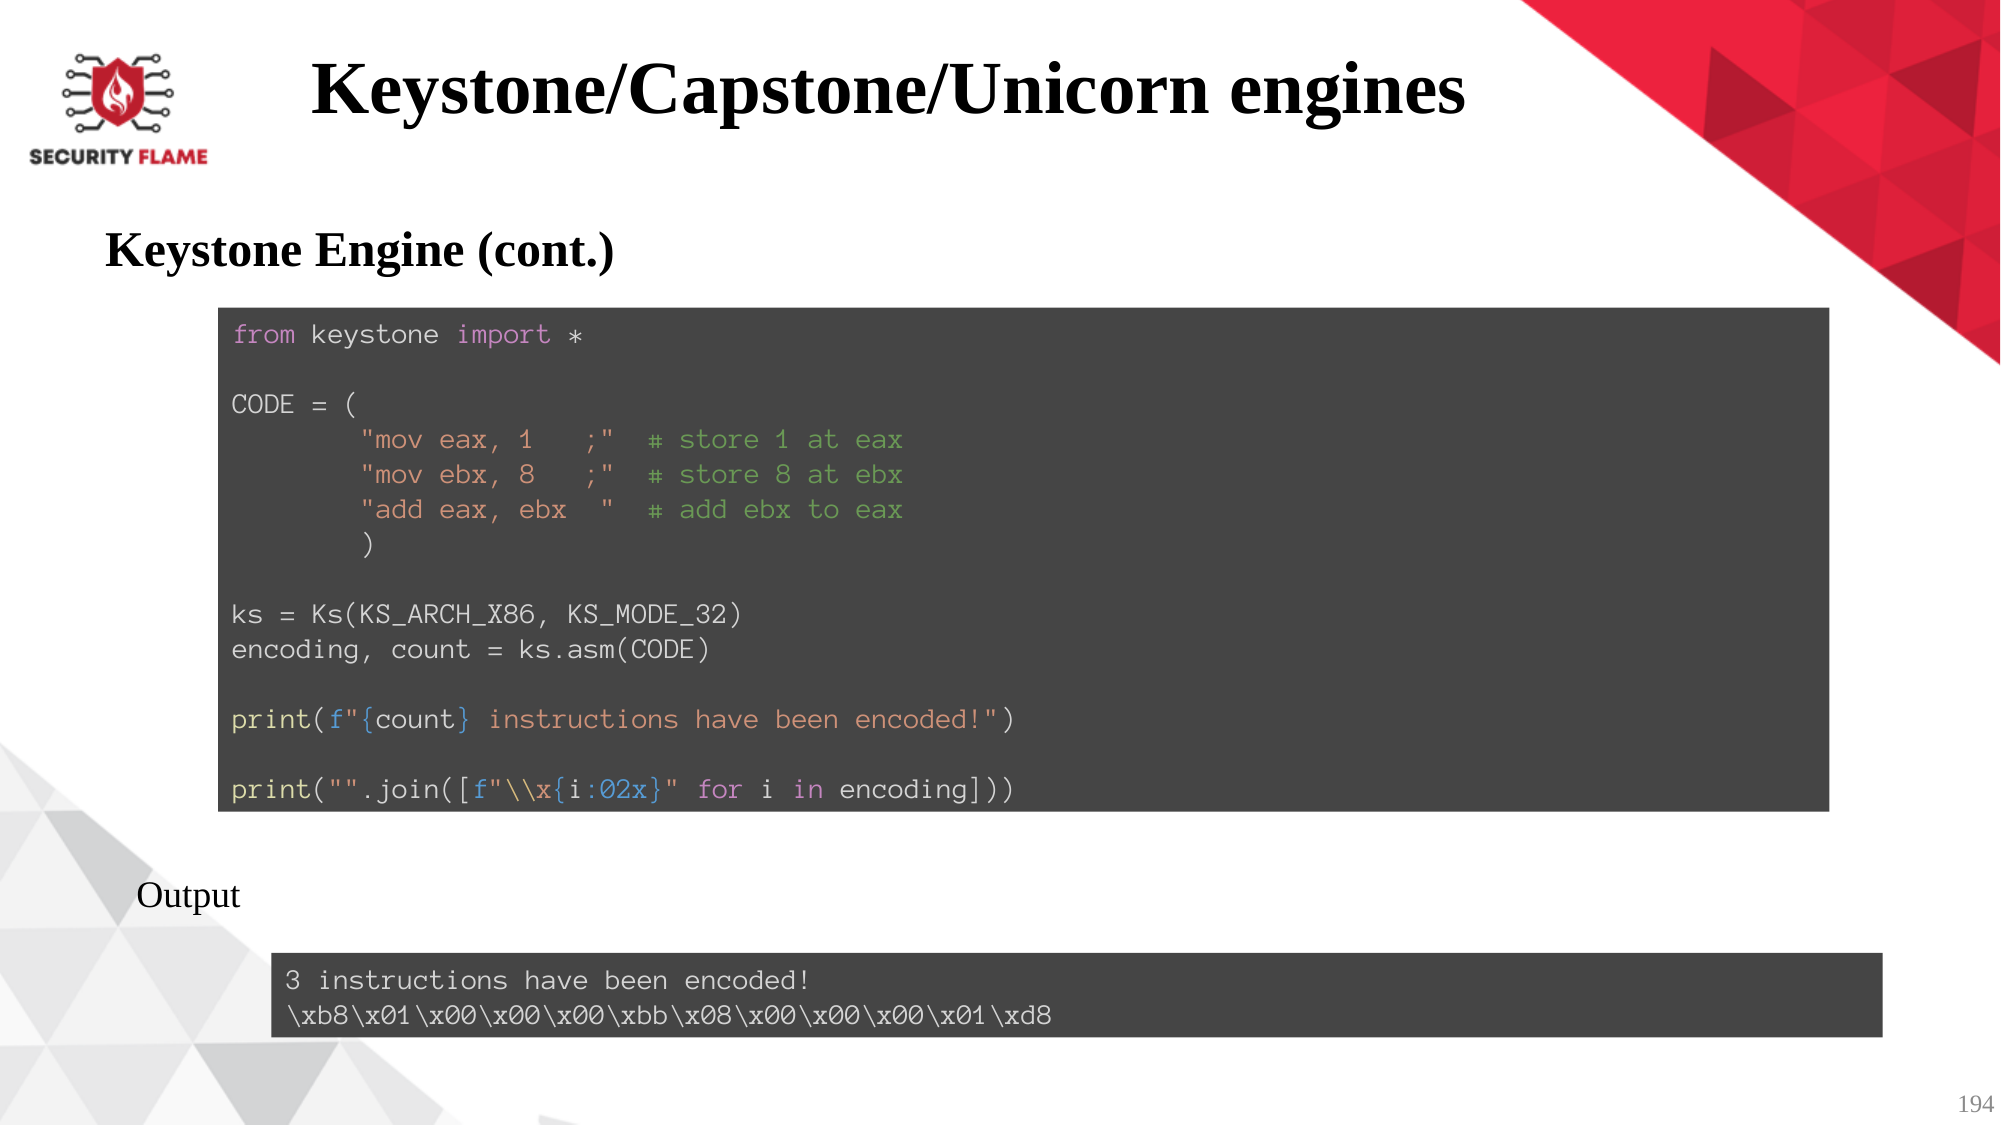

Keystone/Capstone/Unicorn engines
Keystone Engine (cont.)
from keystone import *
CODE = (
        "mov eax, 1   ;"  # store 1 at eax
        "mov ebx, 8   ;"  # store 8 at ebx
        "add eax, ebx  "  # add ebx to eax
        )
ks = Ks(KS_ARCH_X86, KS_MODE_32)
encoding, count = ks.asm(CODE)
print(f"{count} instructions have been encoded!")
print("".join([f"\\x{i:02x}" for i in encoding]))
Output
3 instructions have been encoded!
\xb8\x01\x00\x00\x00\xbb\x08\x00\x00\x00\x01\xd8
194